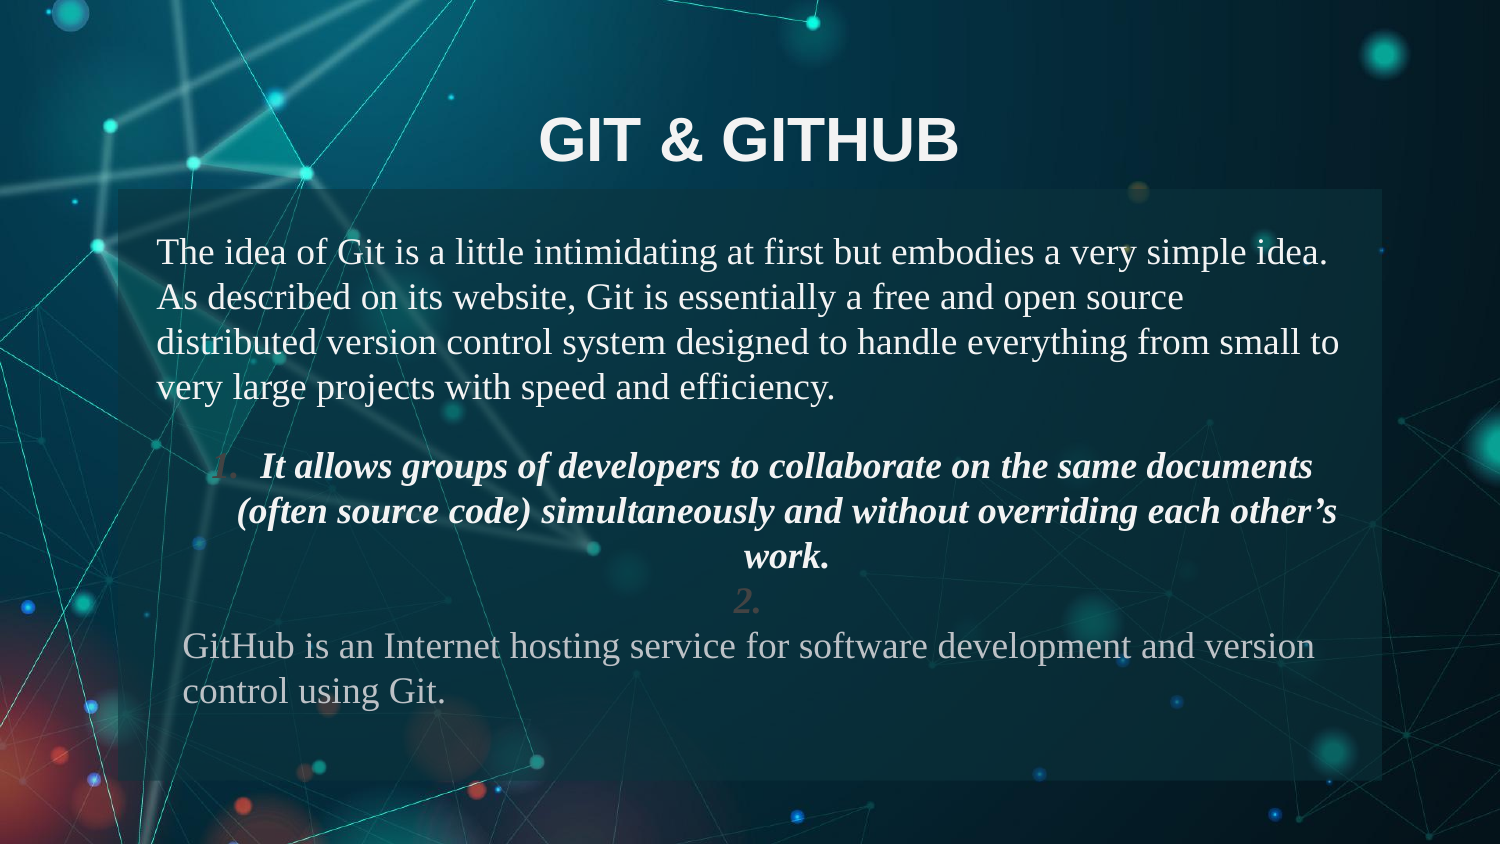

# GIT & GITHUB
The idea of Git is a little intimidating at first but embodies a very simple idea. As described on its website, Git is essentially a free and open source distributed version control system designed to handle everything from small to very large projects with speed and efficiency.
It allows groups of developers to collaborate on the same documents (often source code) simultaneously and without overriding each other’s work.

GitHub is an Internet hosting service for software development and version control using Git.